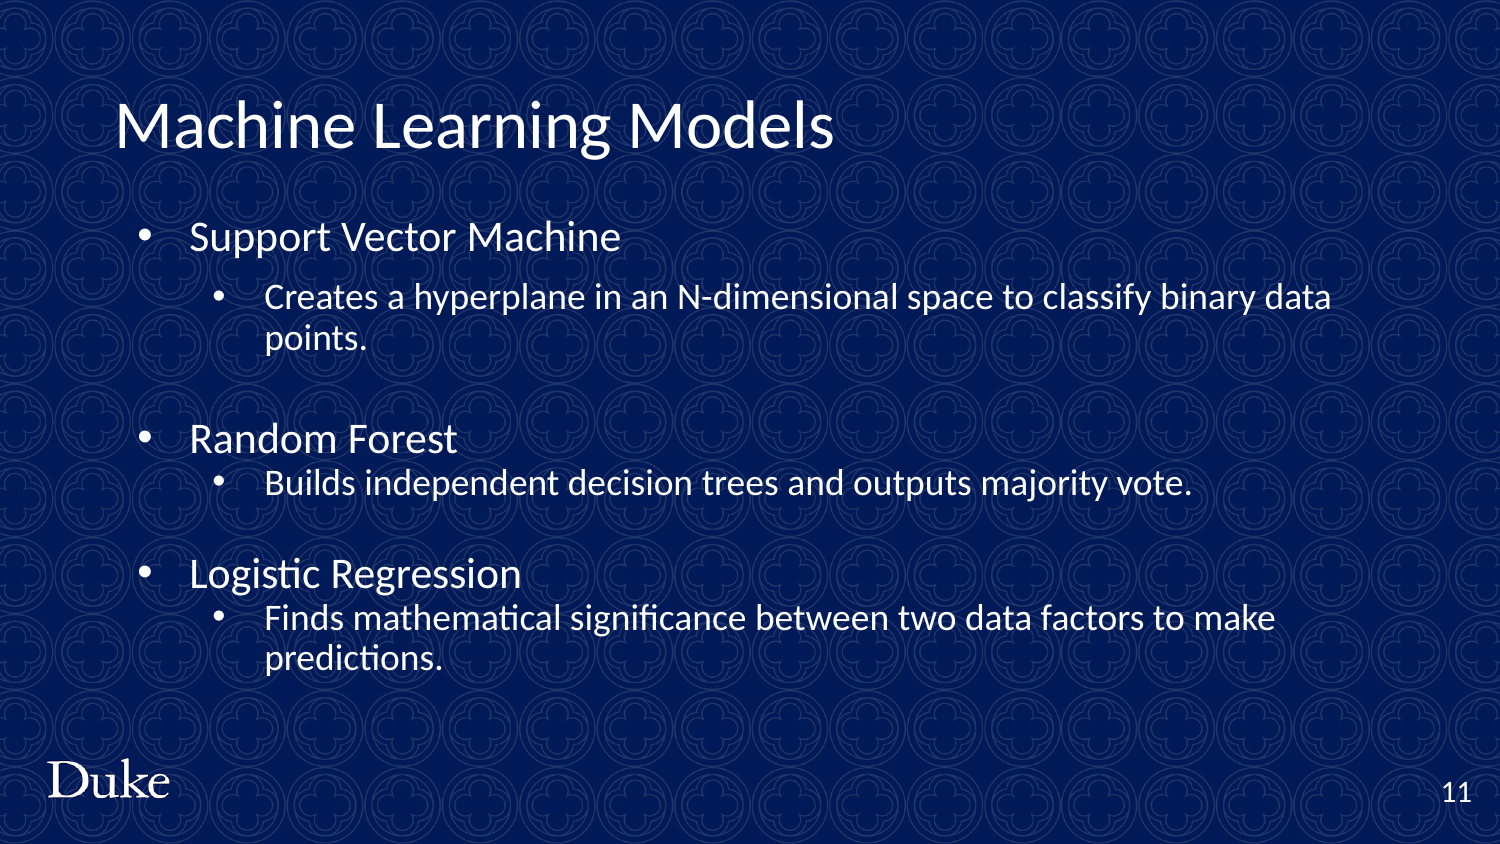

# Machine Learning Models
Support Vector Machine
Creates a hyperplane in an N-dimensional space to classify binary data points.

Random Forest
Builds independent decision trees and outputs majority vote.

Logistic Regression
Finds mathematical significance between two data factors to make predictions.
11